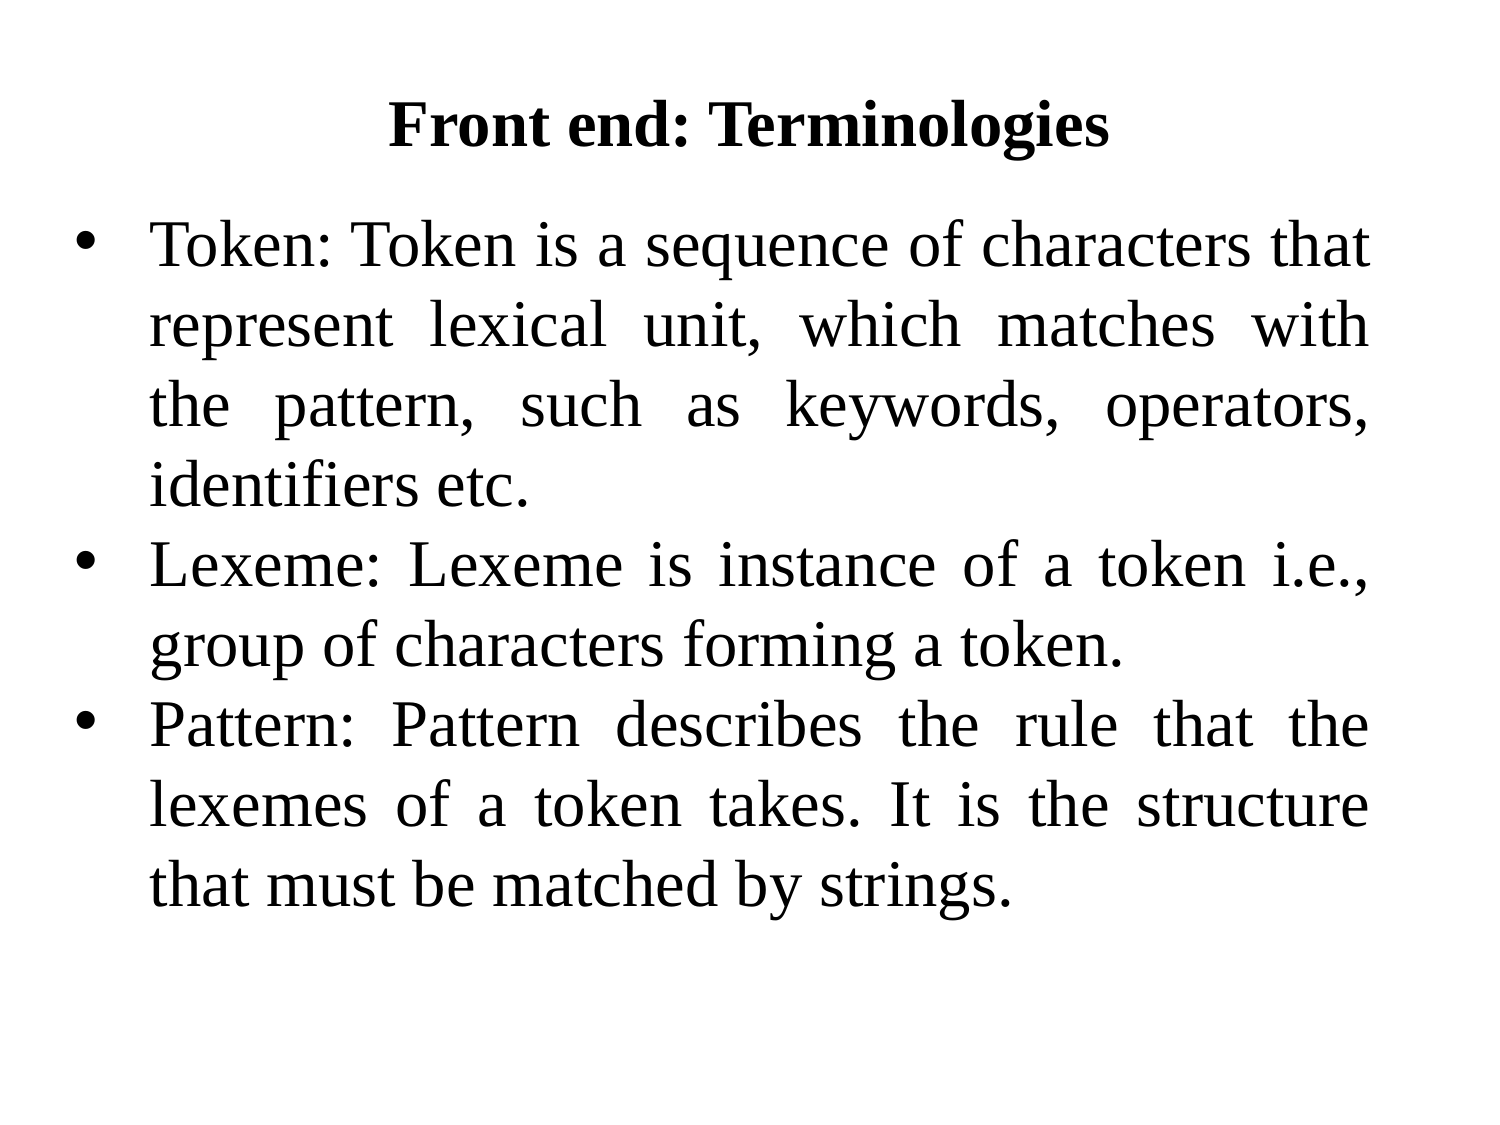

Front end: Terminologies
Token: Token is a sequence of characters that represent lexical unit, which matches with the pattern, such as keywords, operators, identifiers etc.
Lexeme: Lexeme is instance of a token i.e., group of characters forming a token.
Pattern: Pattern describes the rule that the lexemes of a token takes. It is the structure that must be matched by strings.